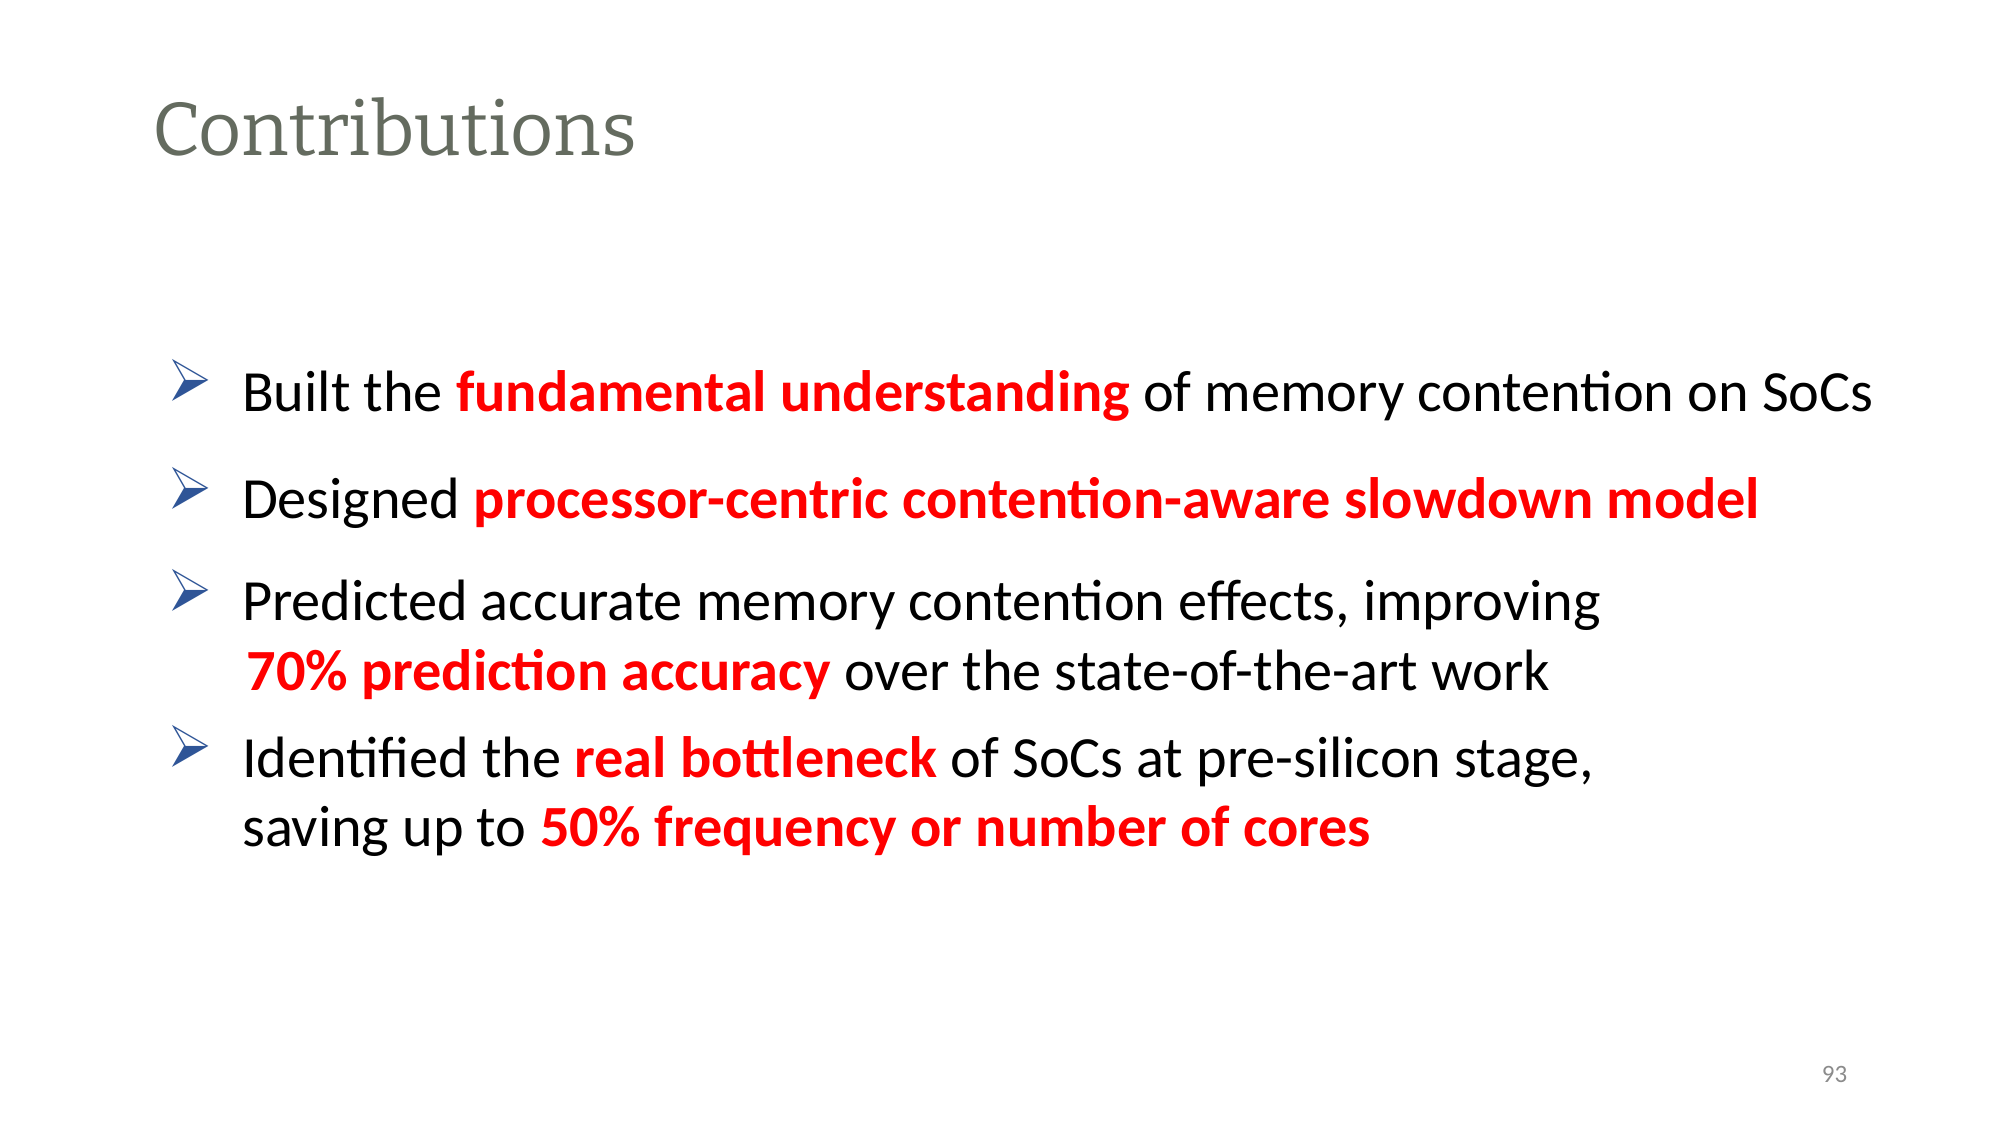

# Contributions
Built the fundamental understanding of memory contention on SoCs

Designed processor-centric contention-aware slowdown model
Predicted accurate memory contention effects, improving
      70% prediction accuracy over the state-of-the-art work
Identified the real bottleneck of SoCs at pre-silicon stage, saving up to 50% frequency or number of cores
93